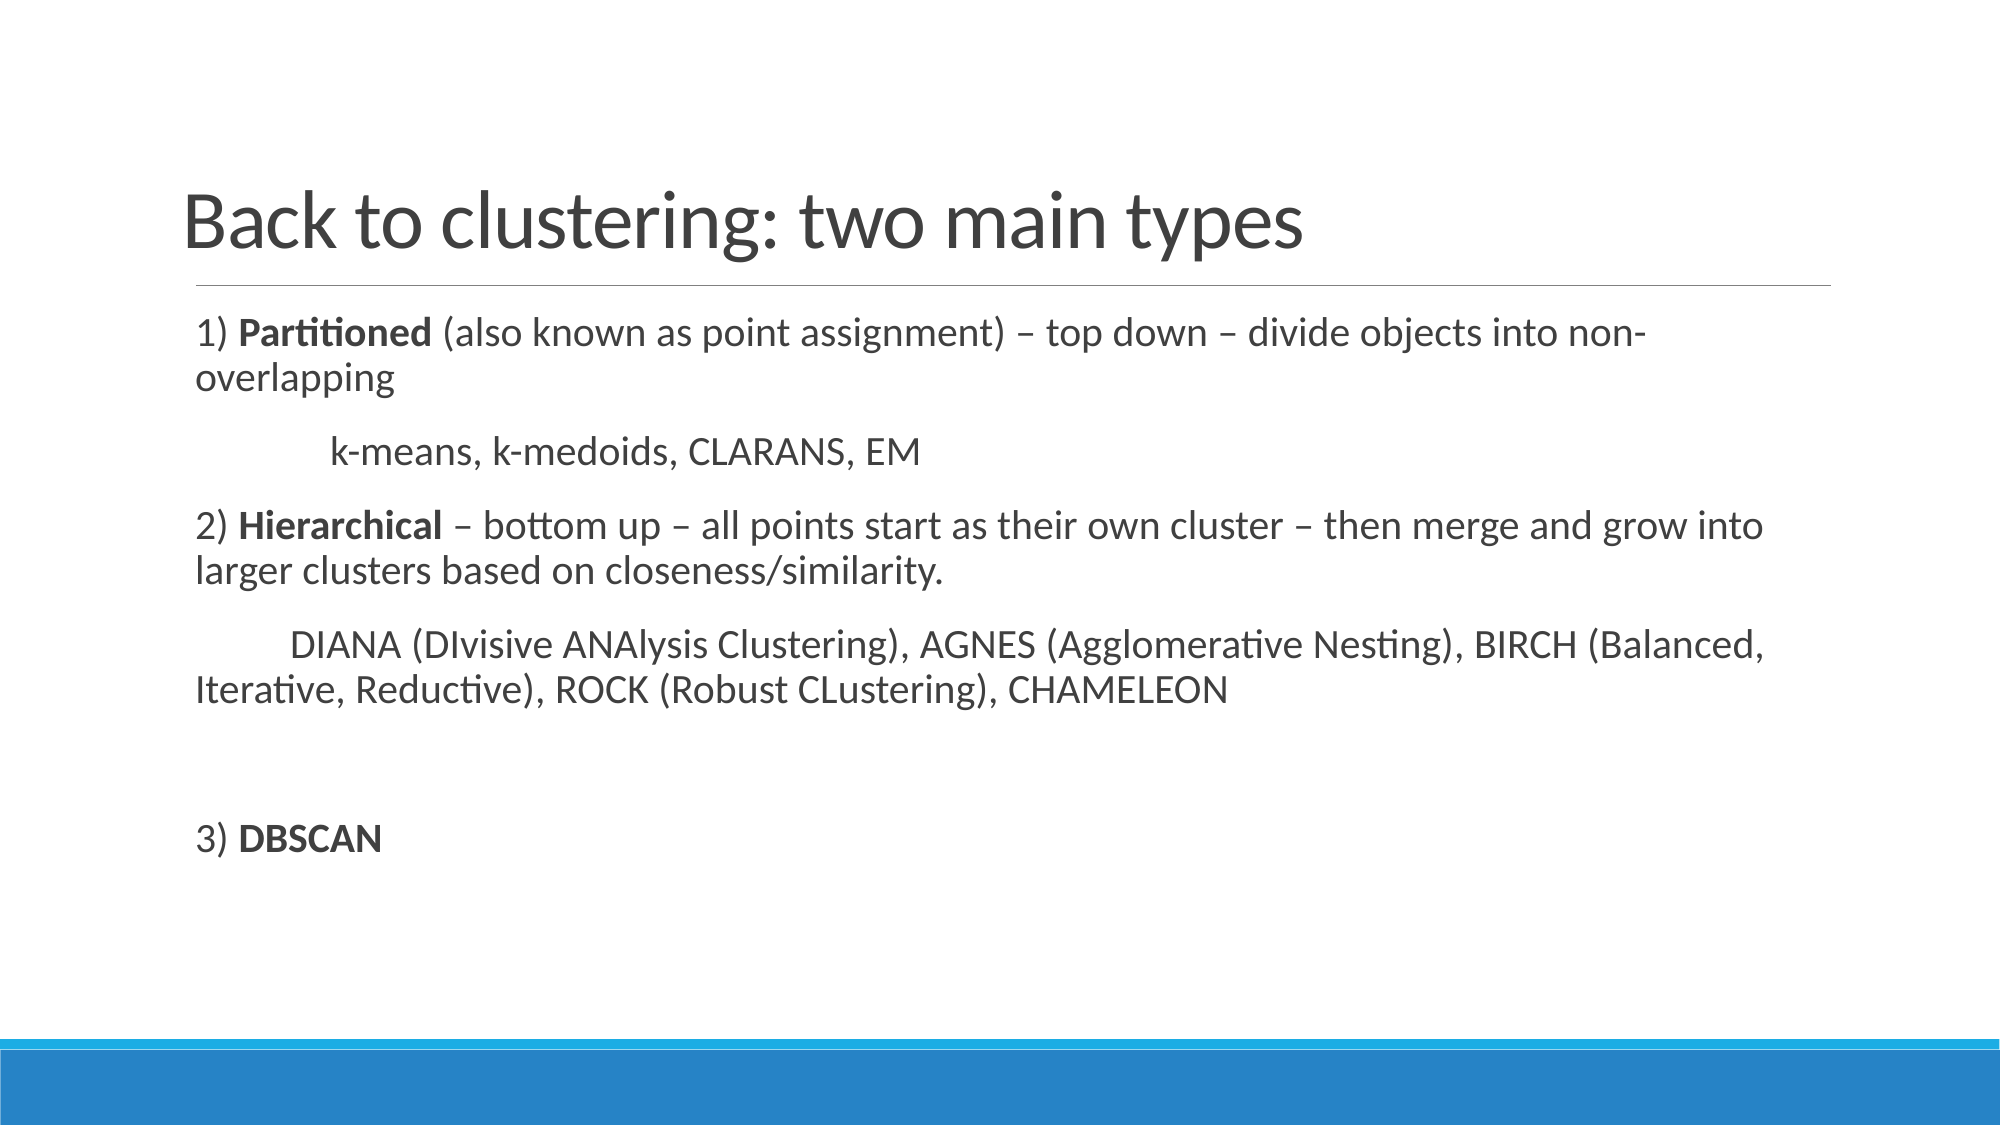

# Back to clustering: two main types
1) Partitioned (also known as point assignment) – top down – divide objects into non-overlapping
	k-means, k-medoids, CLARANS, EM
2) Hierarchical – bottom up – all points start as their own cluster – then merge and grow into larger clusters based on closeness/similarity.
          DIANA (DIvisive ANAlysis Clustering), AGNES (Agglomerative Nesting), BIRCH (Balanced, Iterative, Reductive), ROCK (Robust CLustering), CHAMELEON

3) DBSCAN